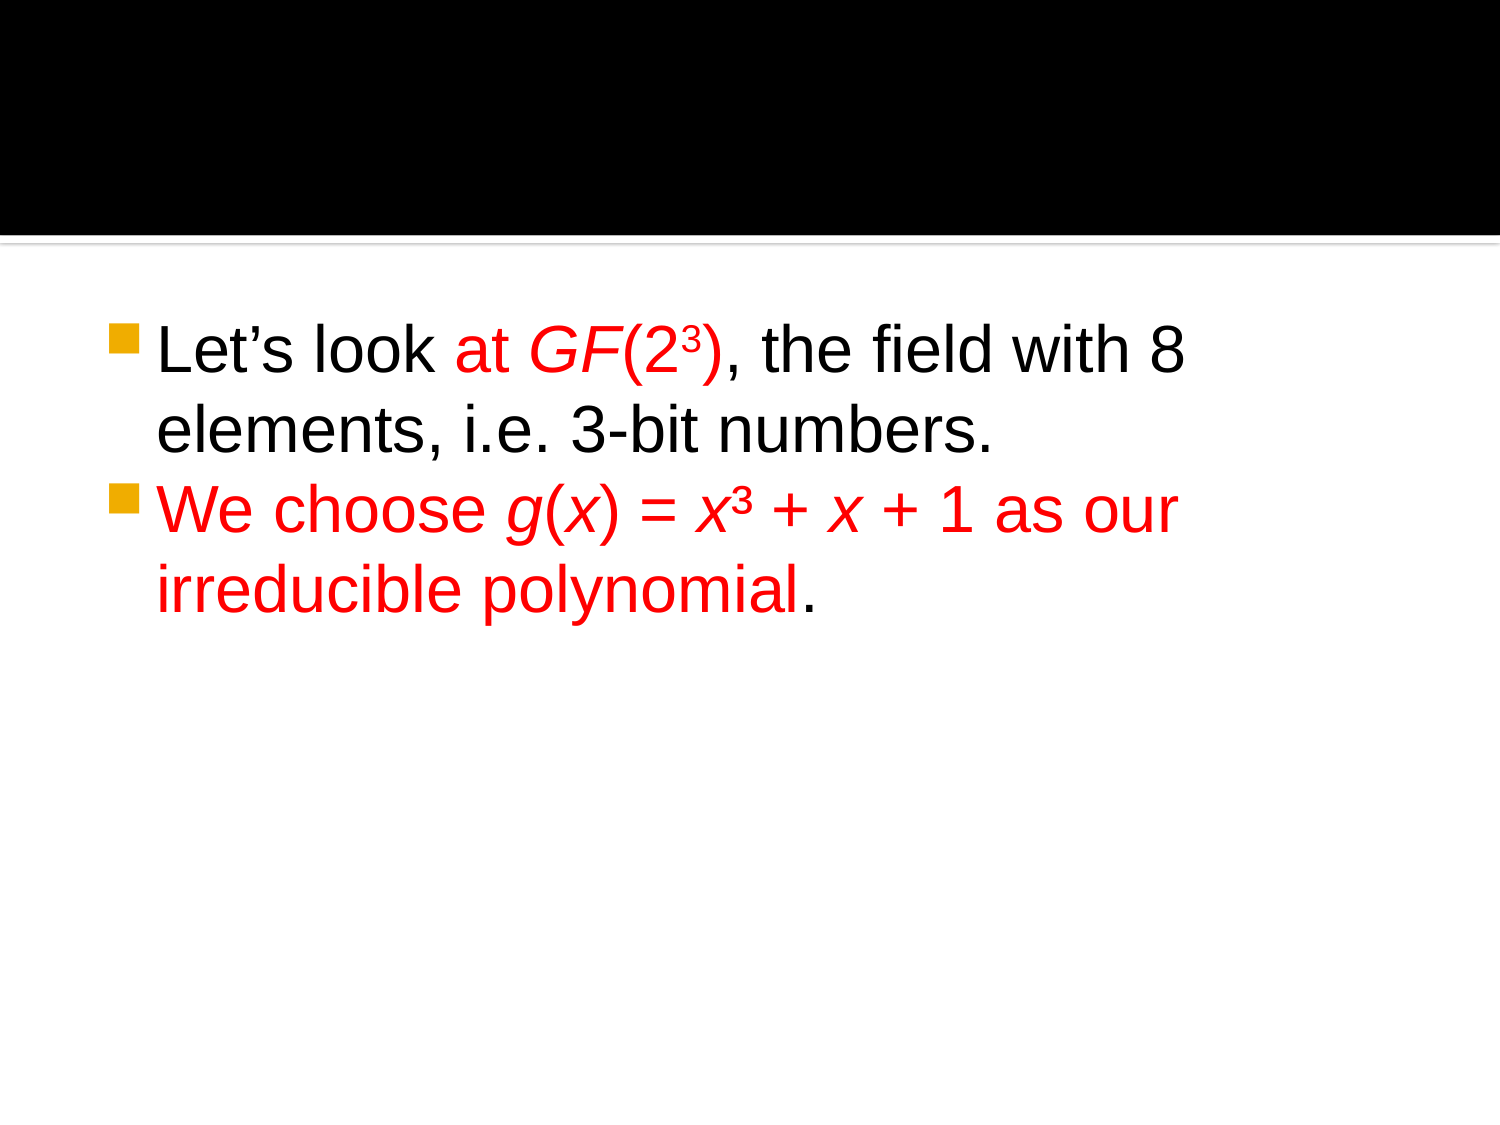

#
Let’s look at GF(23), the field with 8 elements, i.e. 3-bit numbers.
We choose g(x) = x³ + x + 1 as our irreducible polynomial.